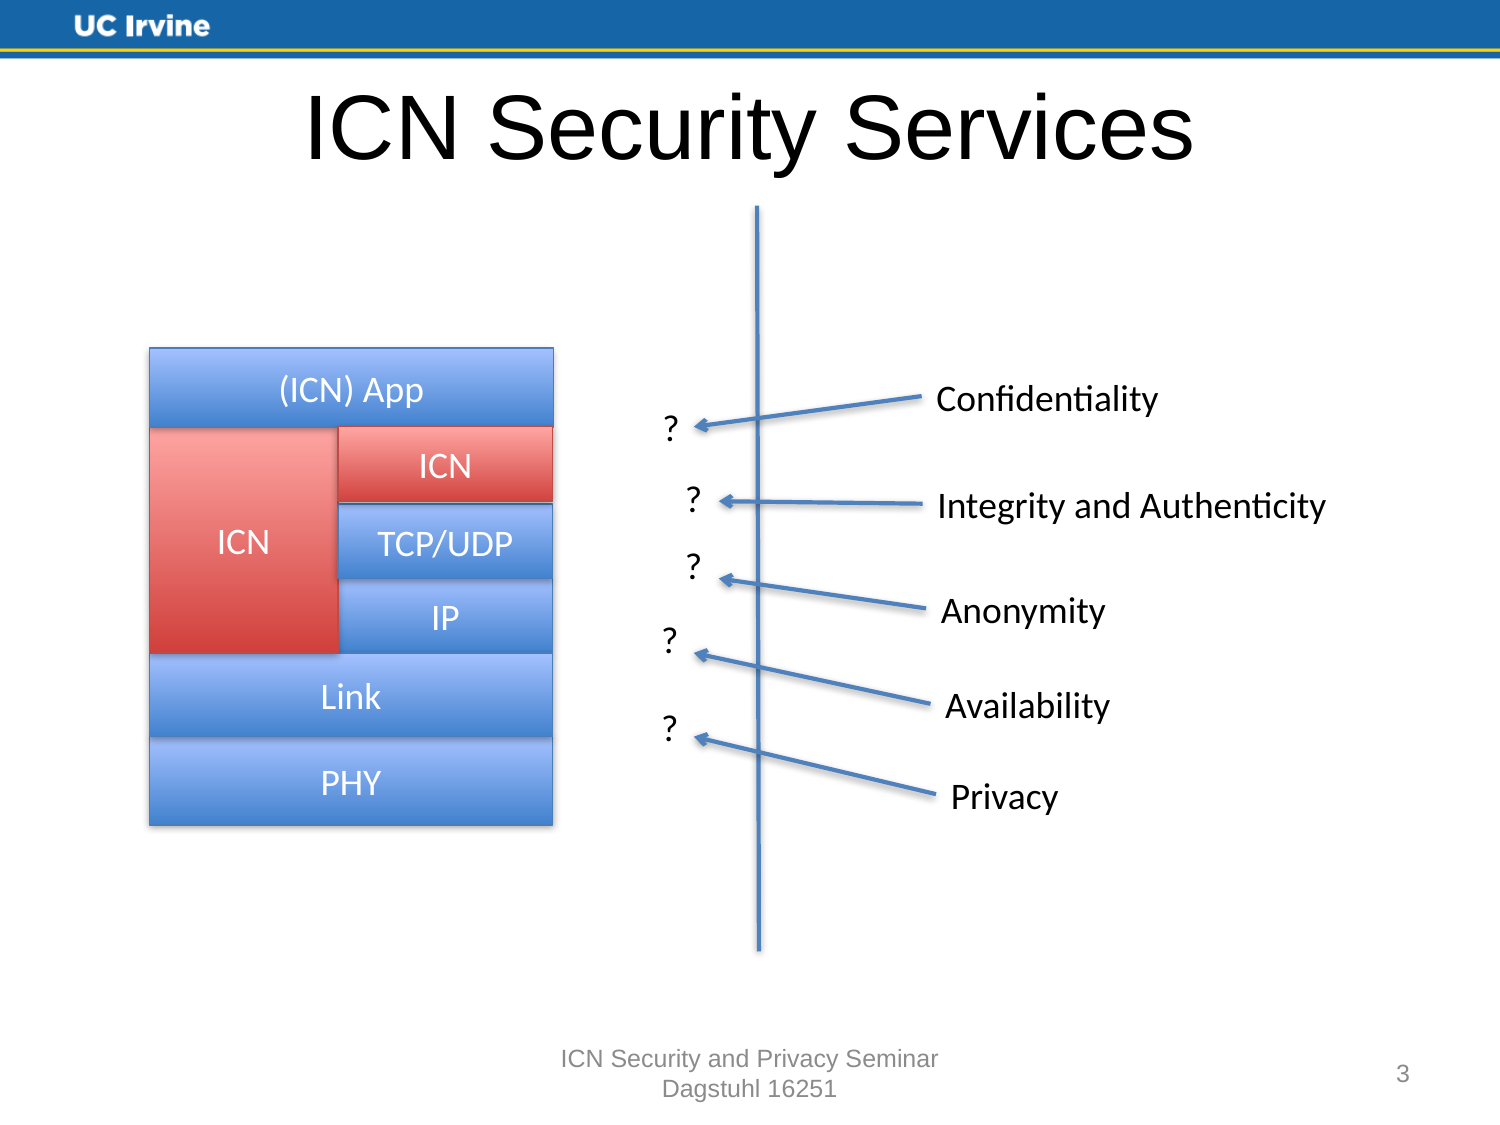

# ICN Security Services
(ICN) App
Confidentiality
?
ICN
ICN
?
Integrity and Authenticity
TCP/UDP
?
IP
Anonymity
?
Link
Availability
?
PHY
Privacy
ICN Security and Privacy Seminar
Dagstuhl 16251
3